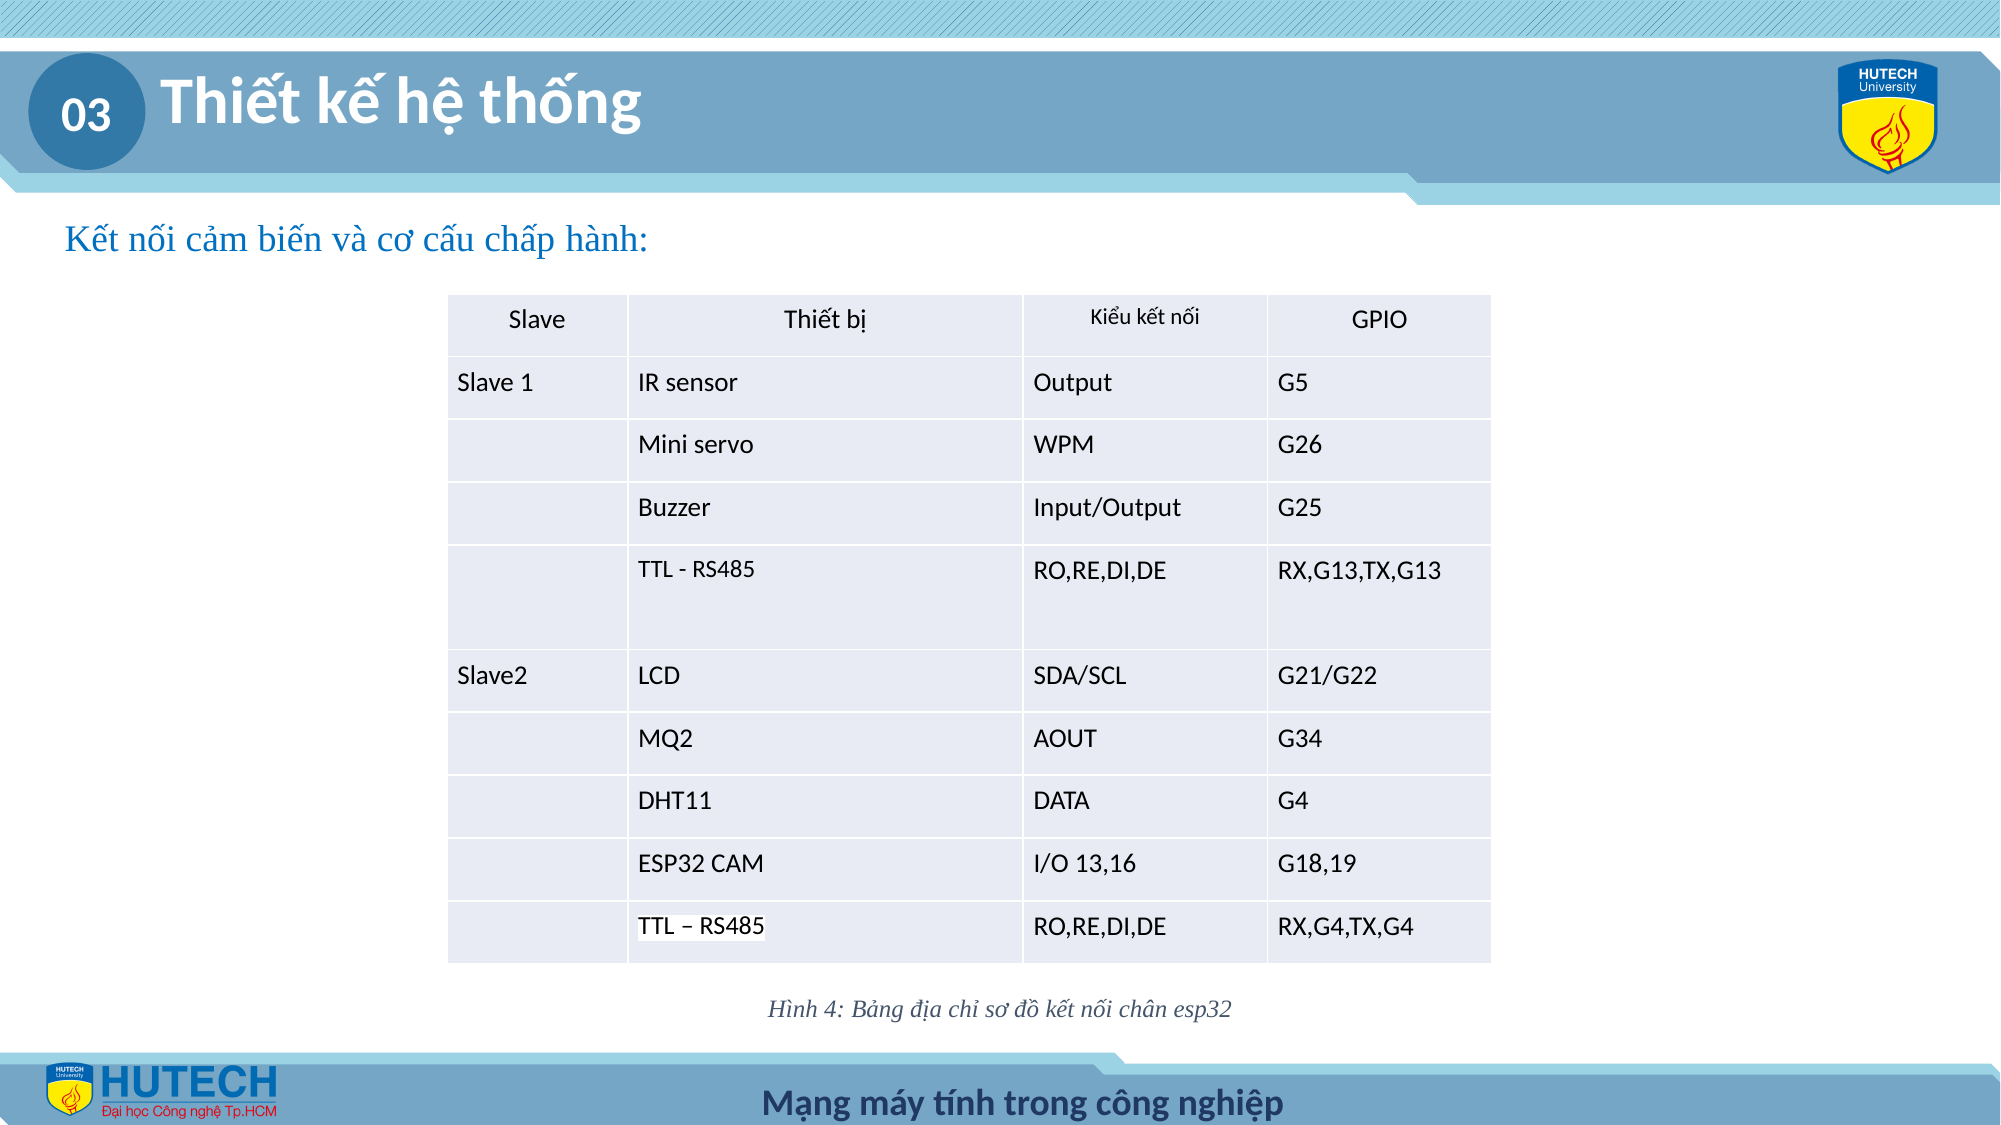

Thiết kế hệ thống
03
Kết nối cảm biến và cơ cấu chấp hành:
| Slave | Thiết bị | Kiểu kết nối | GPIO |
| --- | --- | --- | --- |
| Slave 1 | IR sensor | Output | G5 |
|  | Mini servo | WPM | G26 |
|  | Buzzer | Input/Output | G25 |
|  | TTL - RS485 | RO,RE,DI,DE | RX,G13,TX,G13 |
| Slave2 | LCD | SDA/SCL | G21/G22 |
|  | MQ2 | AOUT | G34 |
|  | DHT11 | DATA | G4 |
|  | ESP32 CAM | I/O 13,16 | G18,19 |
|  | TTL – RS485 | RO,RE,DI,DE | RX,G4,TX,G4 |
Hình 4: Bảng địa chỉ sơ đồ kết nối chân esp32
11